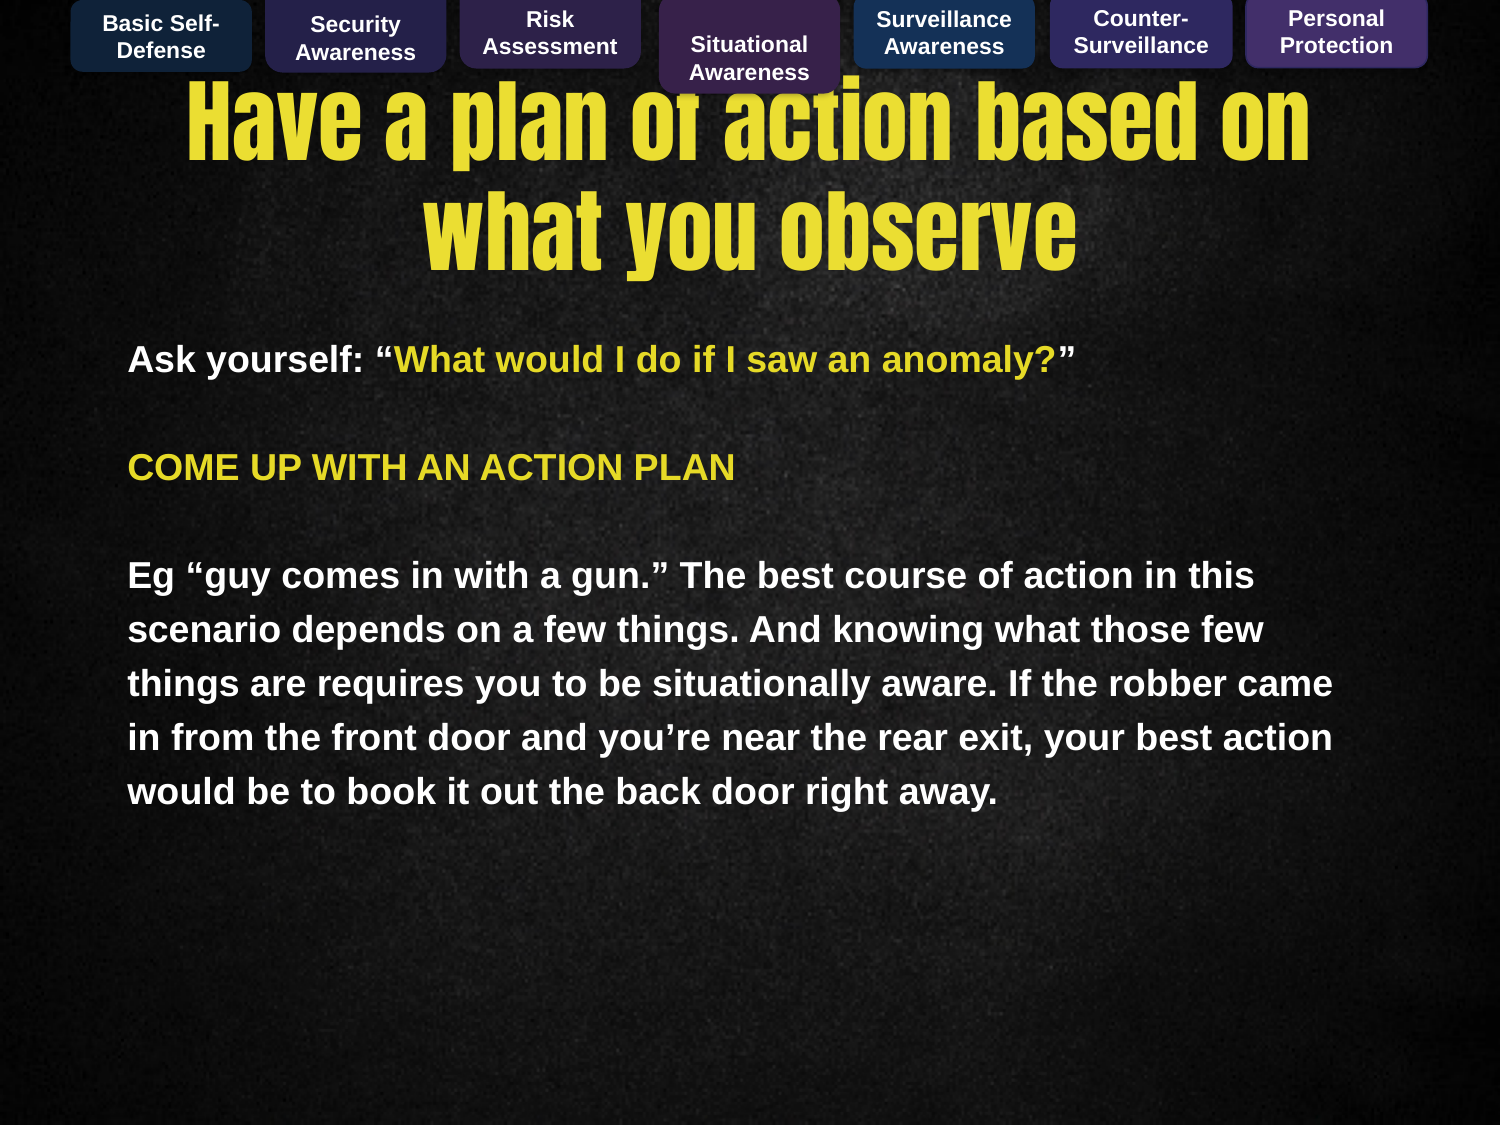

Basic Self-Defense

Security
Awareness

Risk
Assessment

Situational
Awareness
Counter-Surveillance
Personal
Protection
Surveillance
Awareness
# Have a plan of action based on what you observe
Ask yourself: “What would I do if I saw an anomaly?”

COME UP WITH AN ACTION PLAN

Eg “guy comes in with a gun.” The best course of action in this scenario depends on a few things. And knowing what those few things are requires you to be situationally aware. If the robber came in from the front door and you’re near the rear exit, your best action would be to book it out the back door right away.